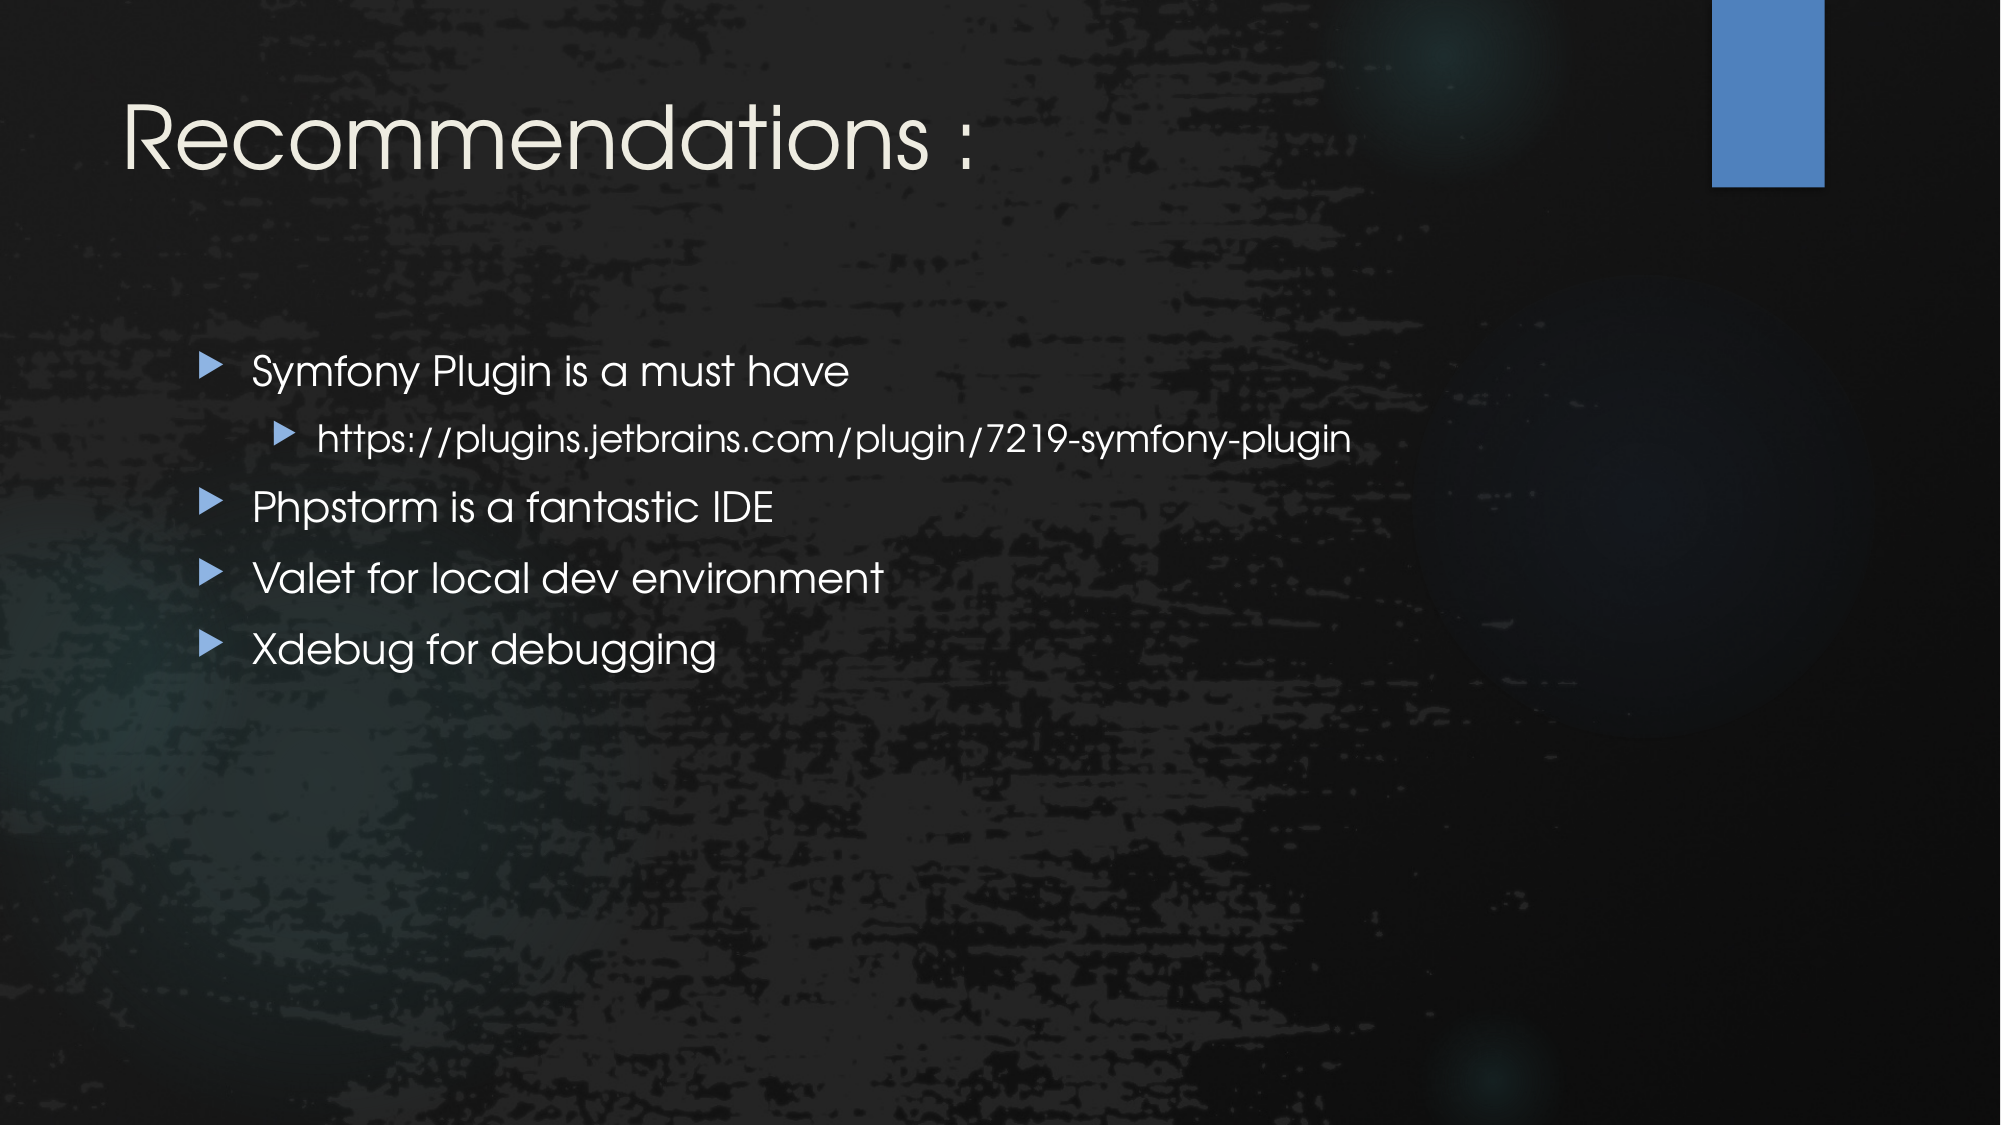

# Recommendations :
Symfony Plugin is a must have
https://plugins.jetbrains.com/plugin/7219-symfony-plugin
Phpstorm is a fantastic IDE
Valet for local dev environment
Xdebug for debugging